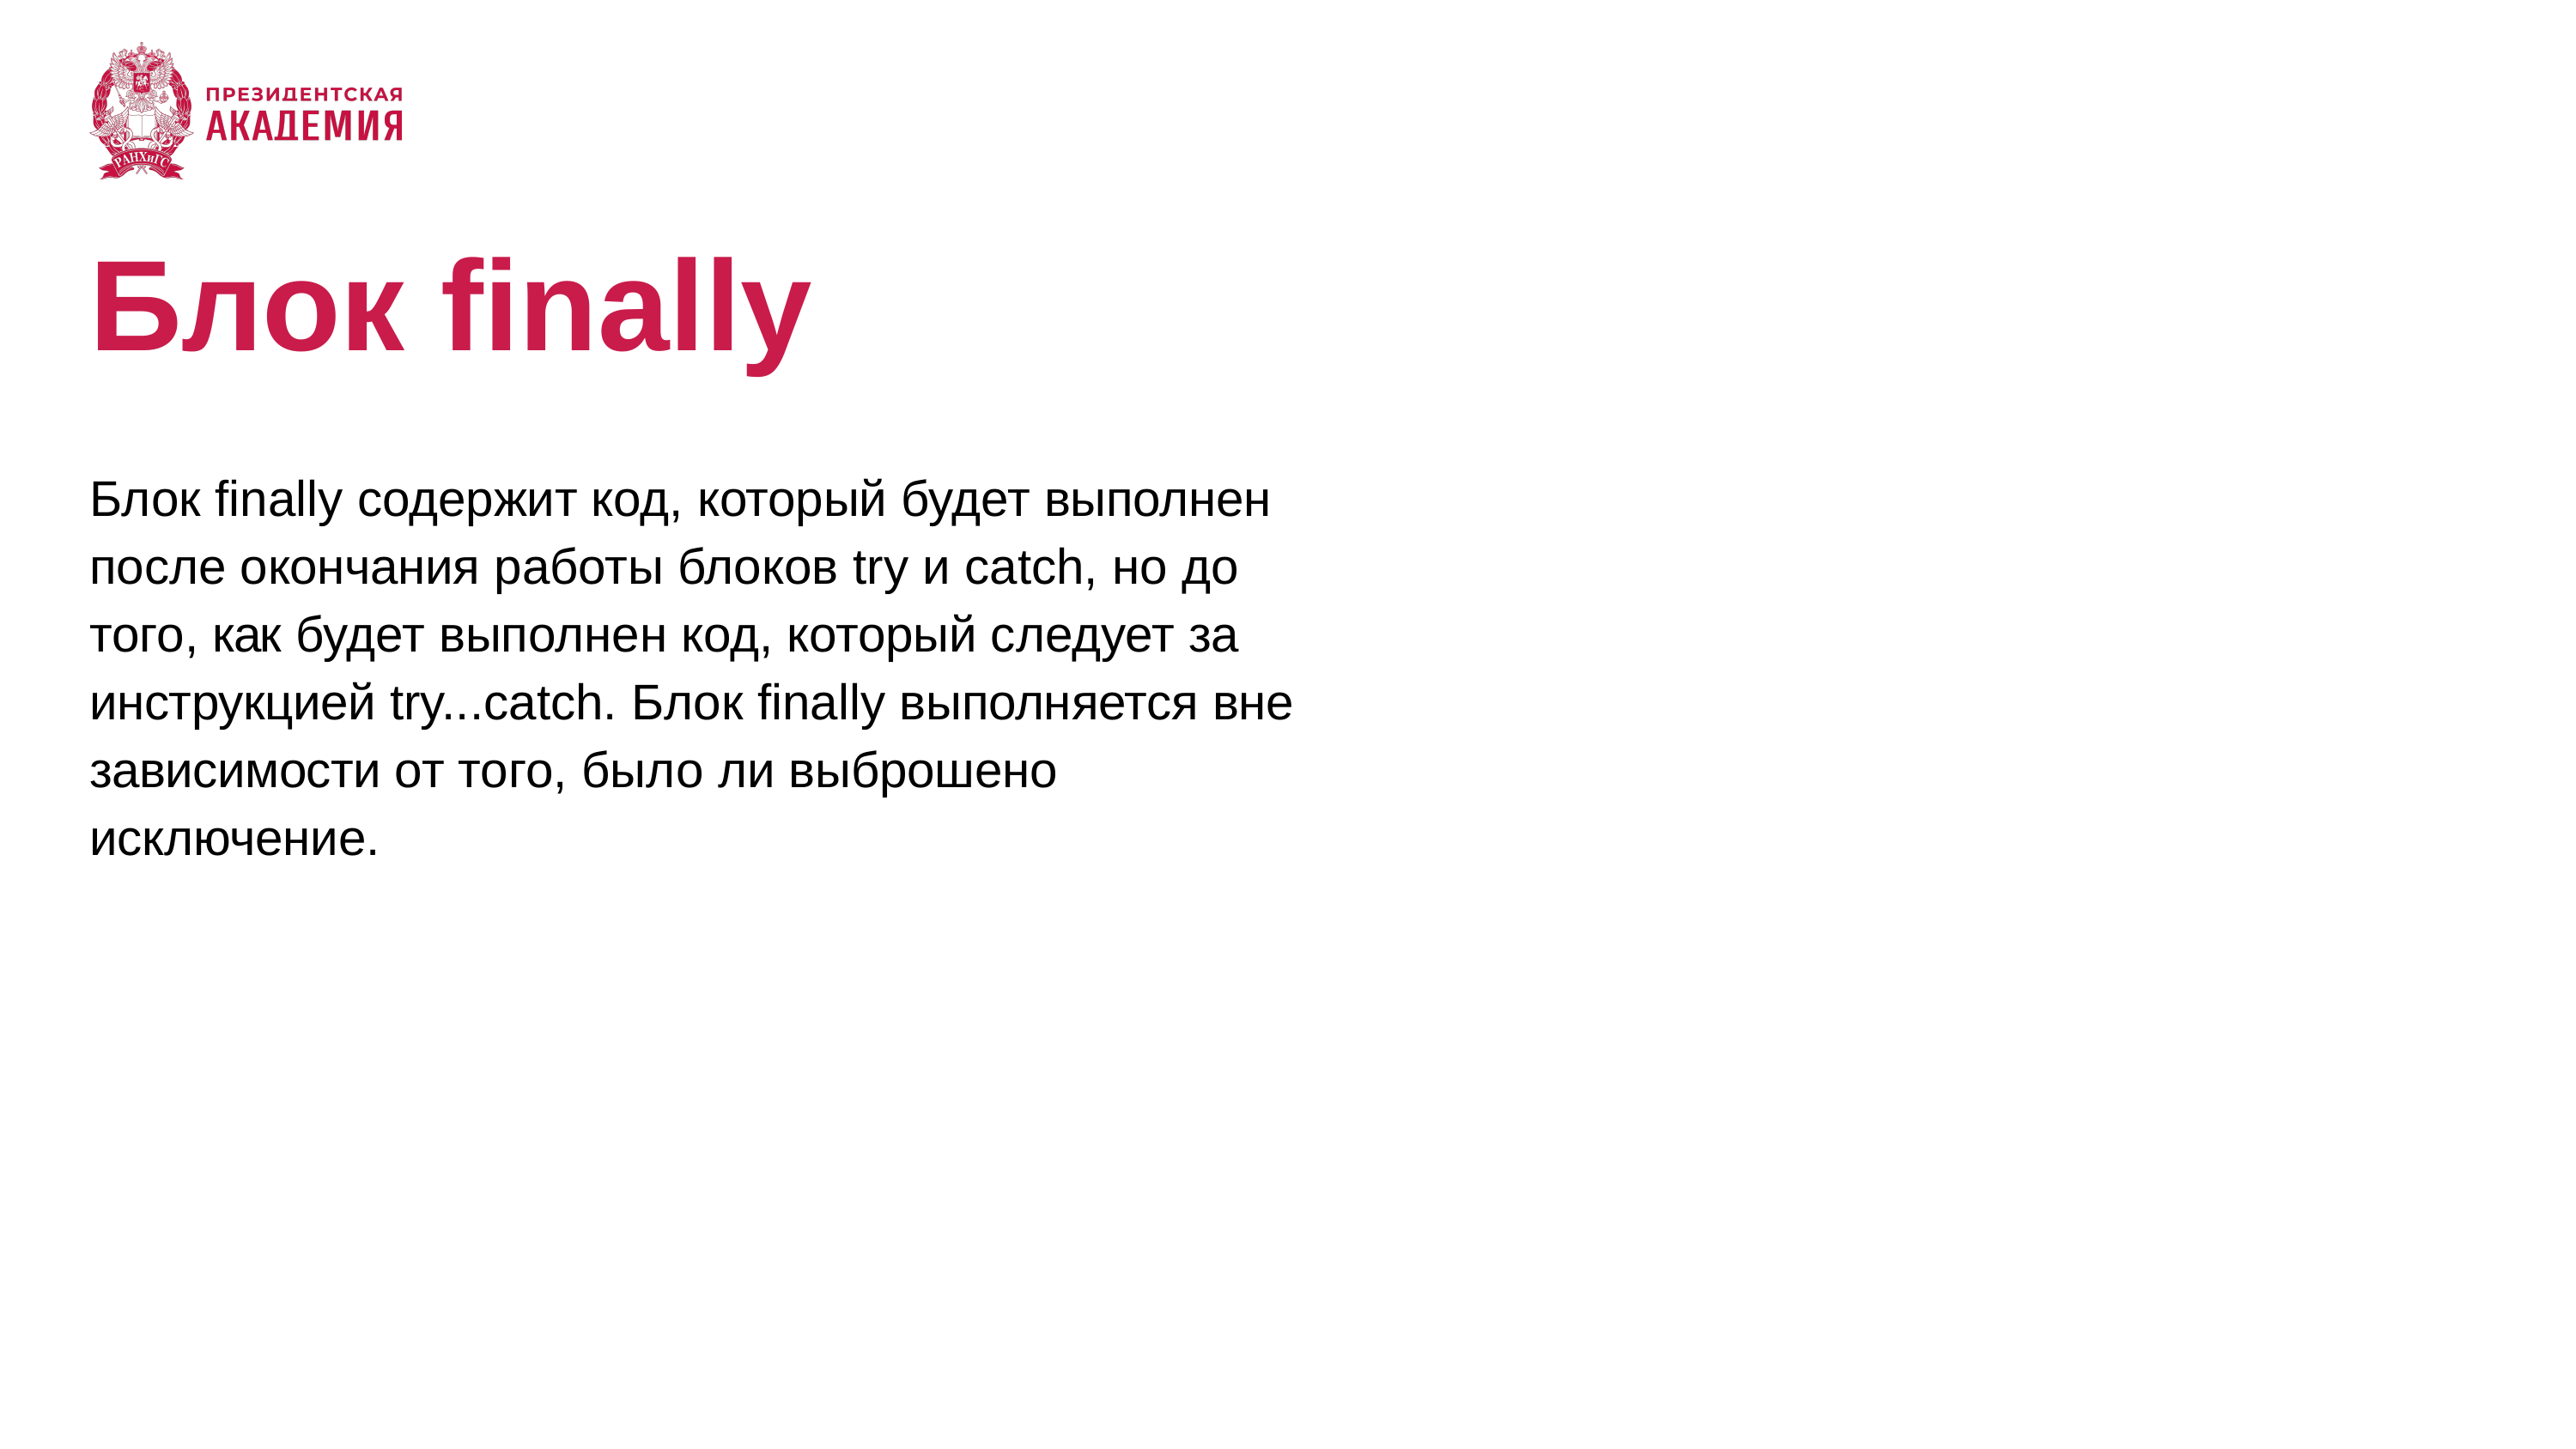

# Блок finally
Блок finally содержит код, который будет выполнен после окончания работы блоков try и catch, но до того, как будет выполнен код, который следует за инструкцией try...catch. Блок finally выполняется вне зависимости от того, было ли выброшено исключение.